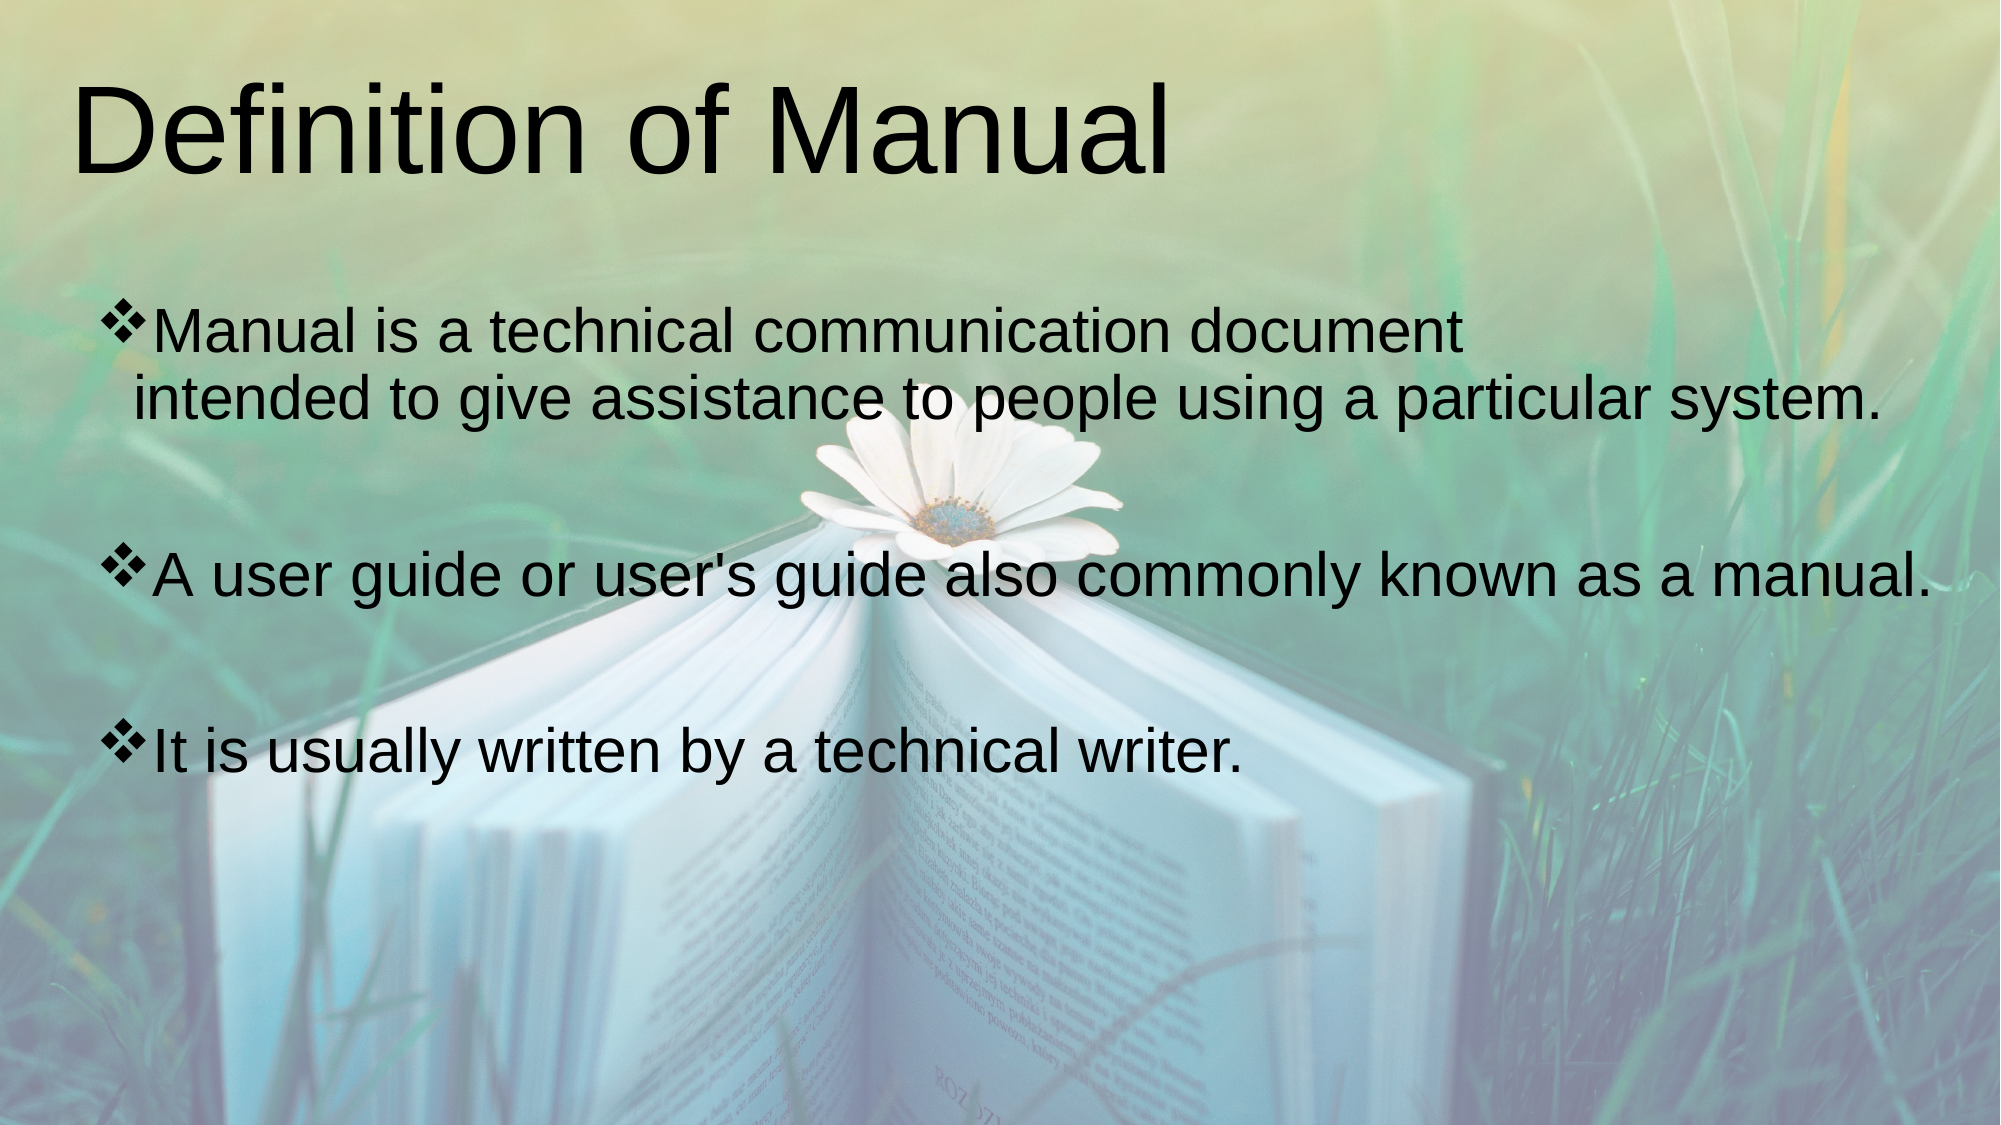

# Definition of Manual
Manual is a technical communication document intended to give assistance to people using a particular system.

A user guide or user's guide also commonly known as a manual.

It is usually written by a technical writer.